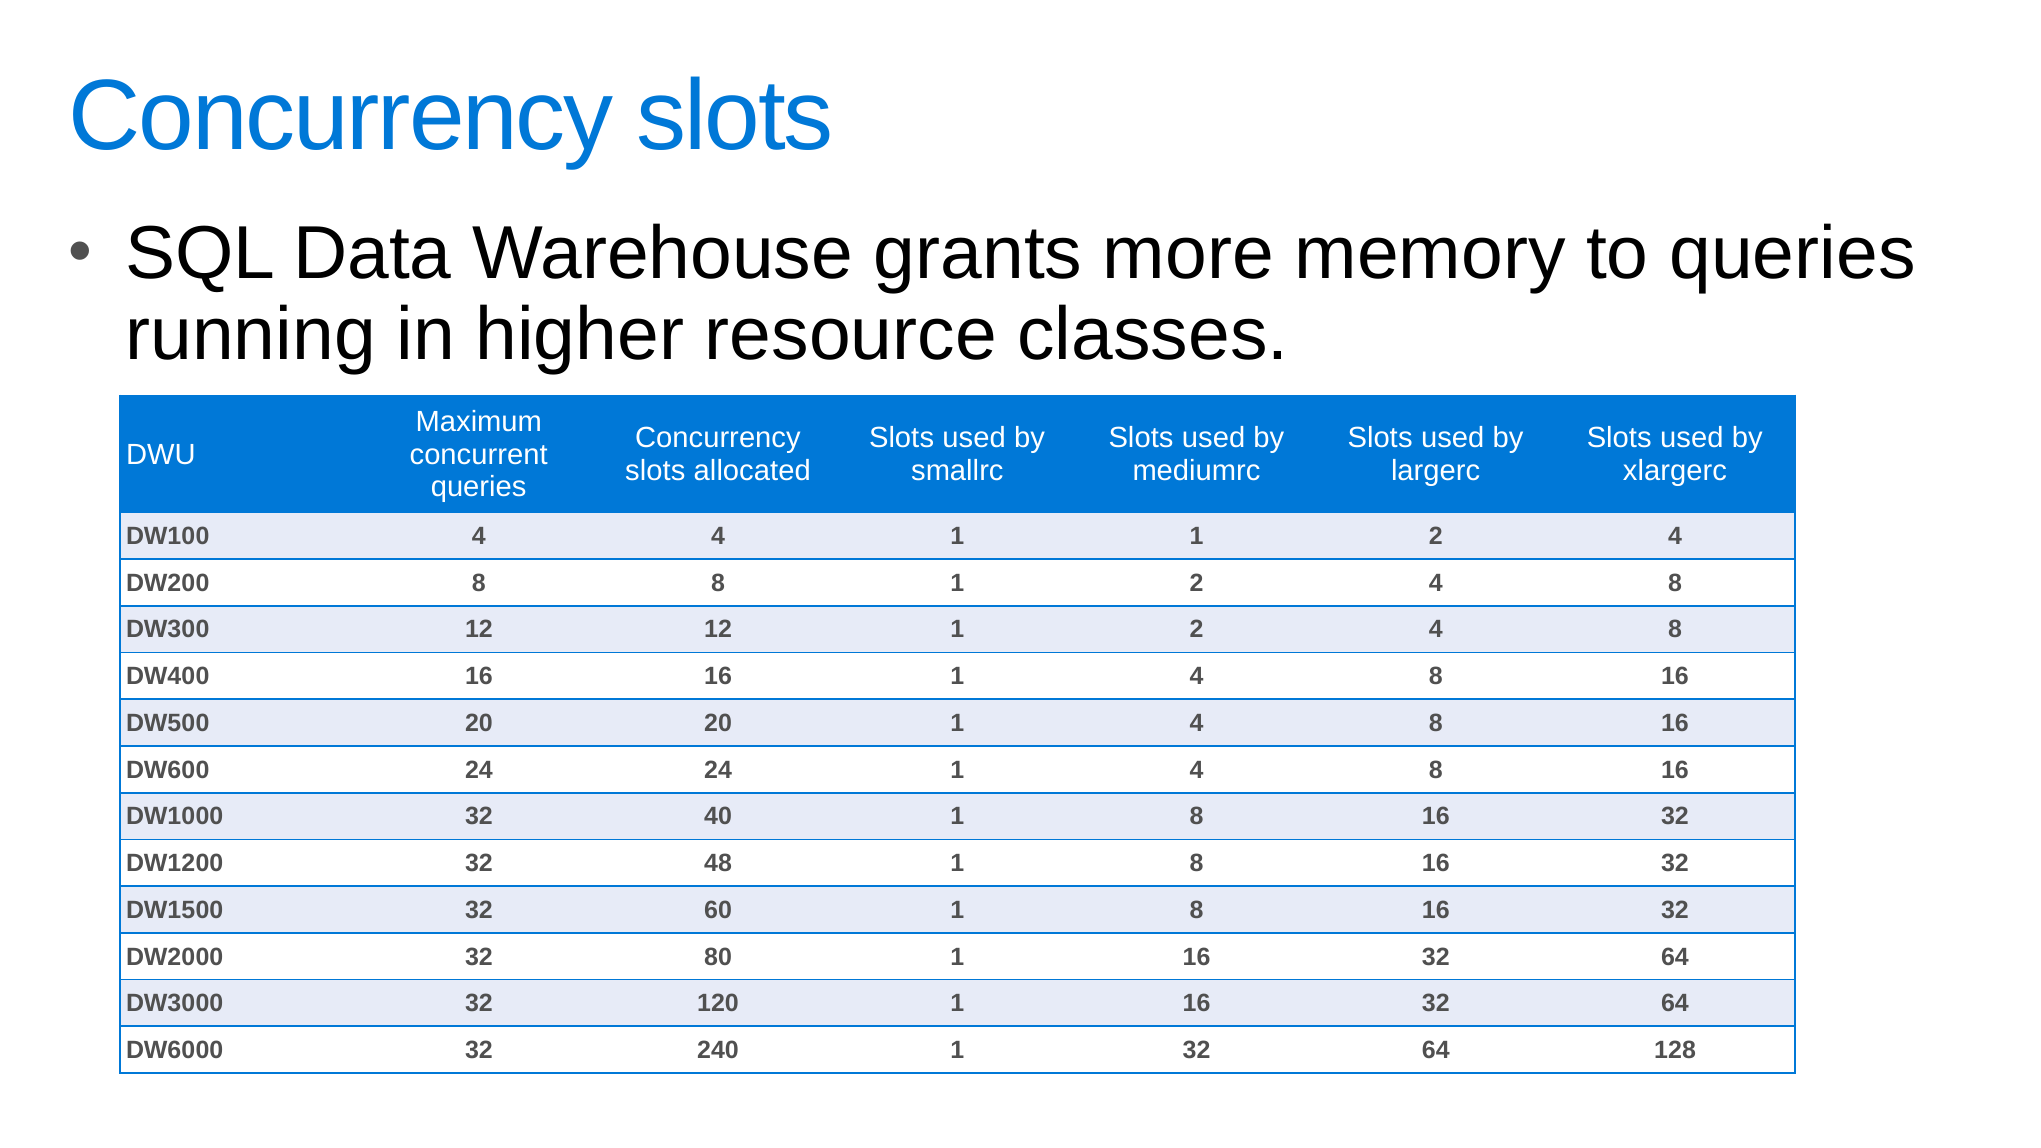

# Concurrency slots
SQL Data Warehouse grants more memory to queries running in higher resource classes.
| DWU | Maximum concurrent queries | Concurrency slots allocated | Slots used by smallrc | Slots used by mediumrc | Slots used by largerc | Slots used by xlargerc |
| --- | --- | --- | --- | --- | --- | --- |
| DW100 | 4 | 4 | 1 | 1 | 2 | 4 |
| DW200 | 8 | 8 | 1 | 2 | 4 | 8 |
| DW300 | 12 | 12 | 1 | 2 | 4 | 8 |
| DW400 | 16 | 16 | 1 | 4 | 8 | 16 |
| DW500 | 20 | 20 | 1 | 4 | 8 | 16 |
| DW600 | 24 | 24 | 1 | 4 | 8 | 16 |
| DW1000 | 32 | 40 | 1 | 8 | 16 | 32 |
| DW1200 | 32 | 48 | 1 | 8 | 16 | 32 |
| DW1500 | 32 | 60 | 1 | 8 | 16 | 32 |
| DW2000 | 32 | 80 | 1 | 16 | 32 | 64 |
| DW3000 | 32 | 120 | 1 | 16 | 32 | 64 |
| DW6000 | 32 | 240 | 1 | 32 | 64 | 128 |